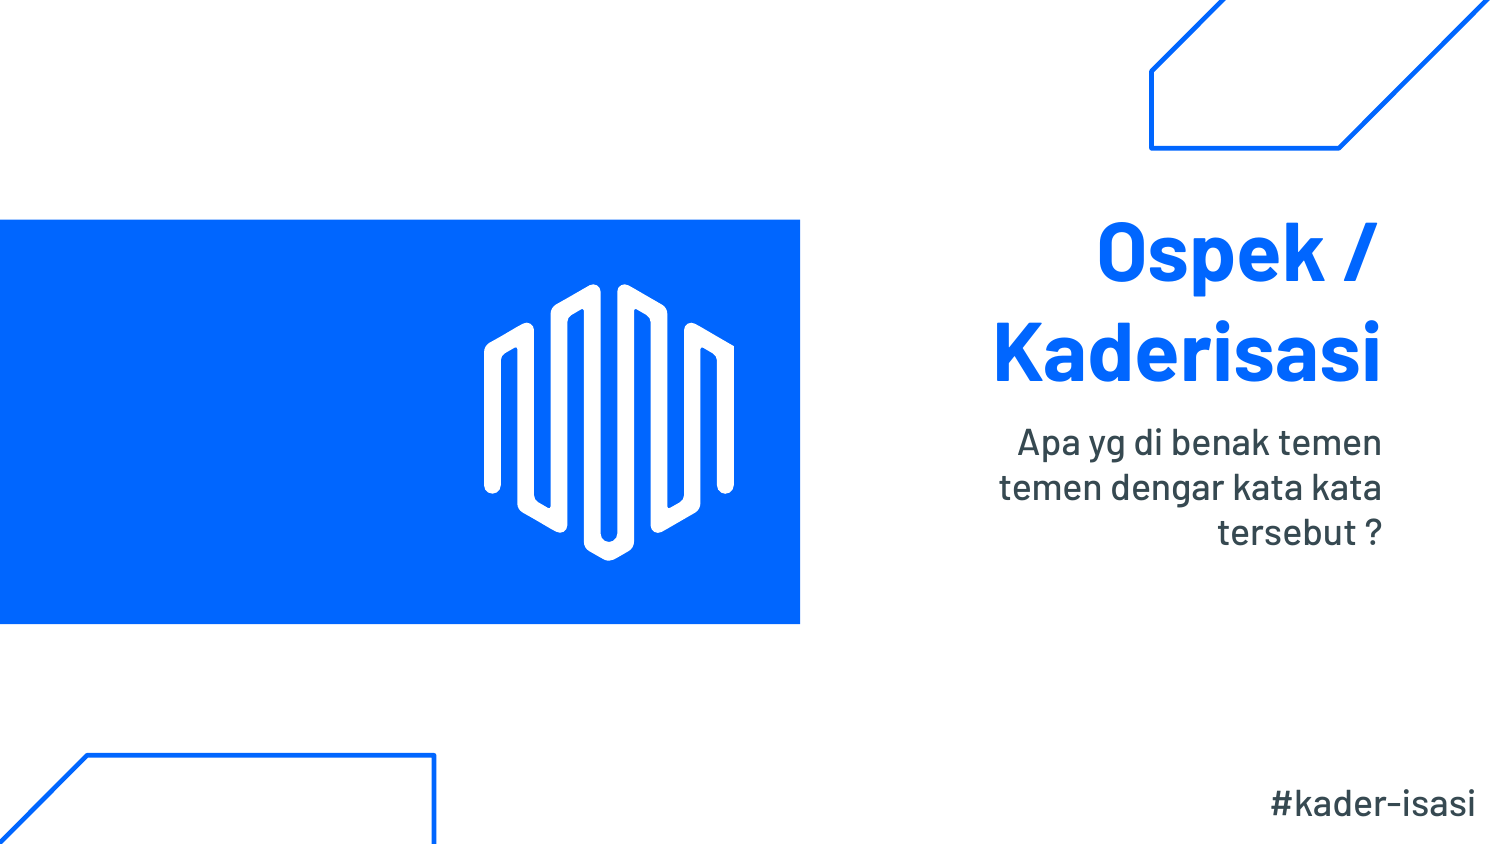

# Ospek / Kaderisasi

Apa yg di benak temen temen dengar kata kata tersebut ?

#kader-isasi